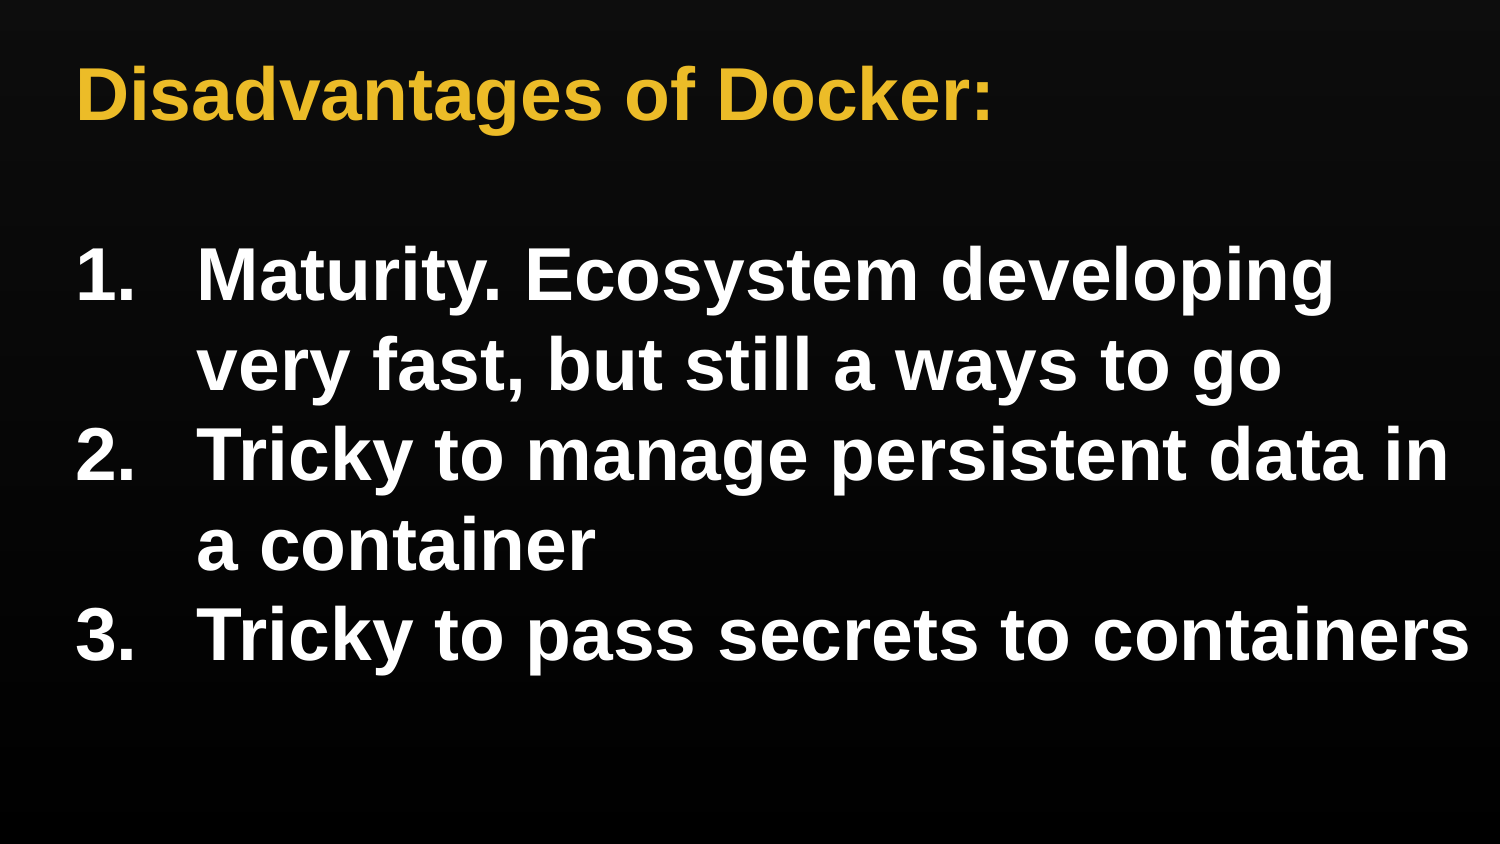

Disadvantages of Docker:

Maturity. Ecosystem developing very fast, but still a ways to go
Tricky to manage persistent data in a container
Tricky to pass secrets to containers